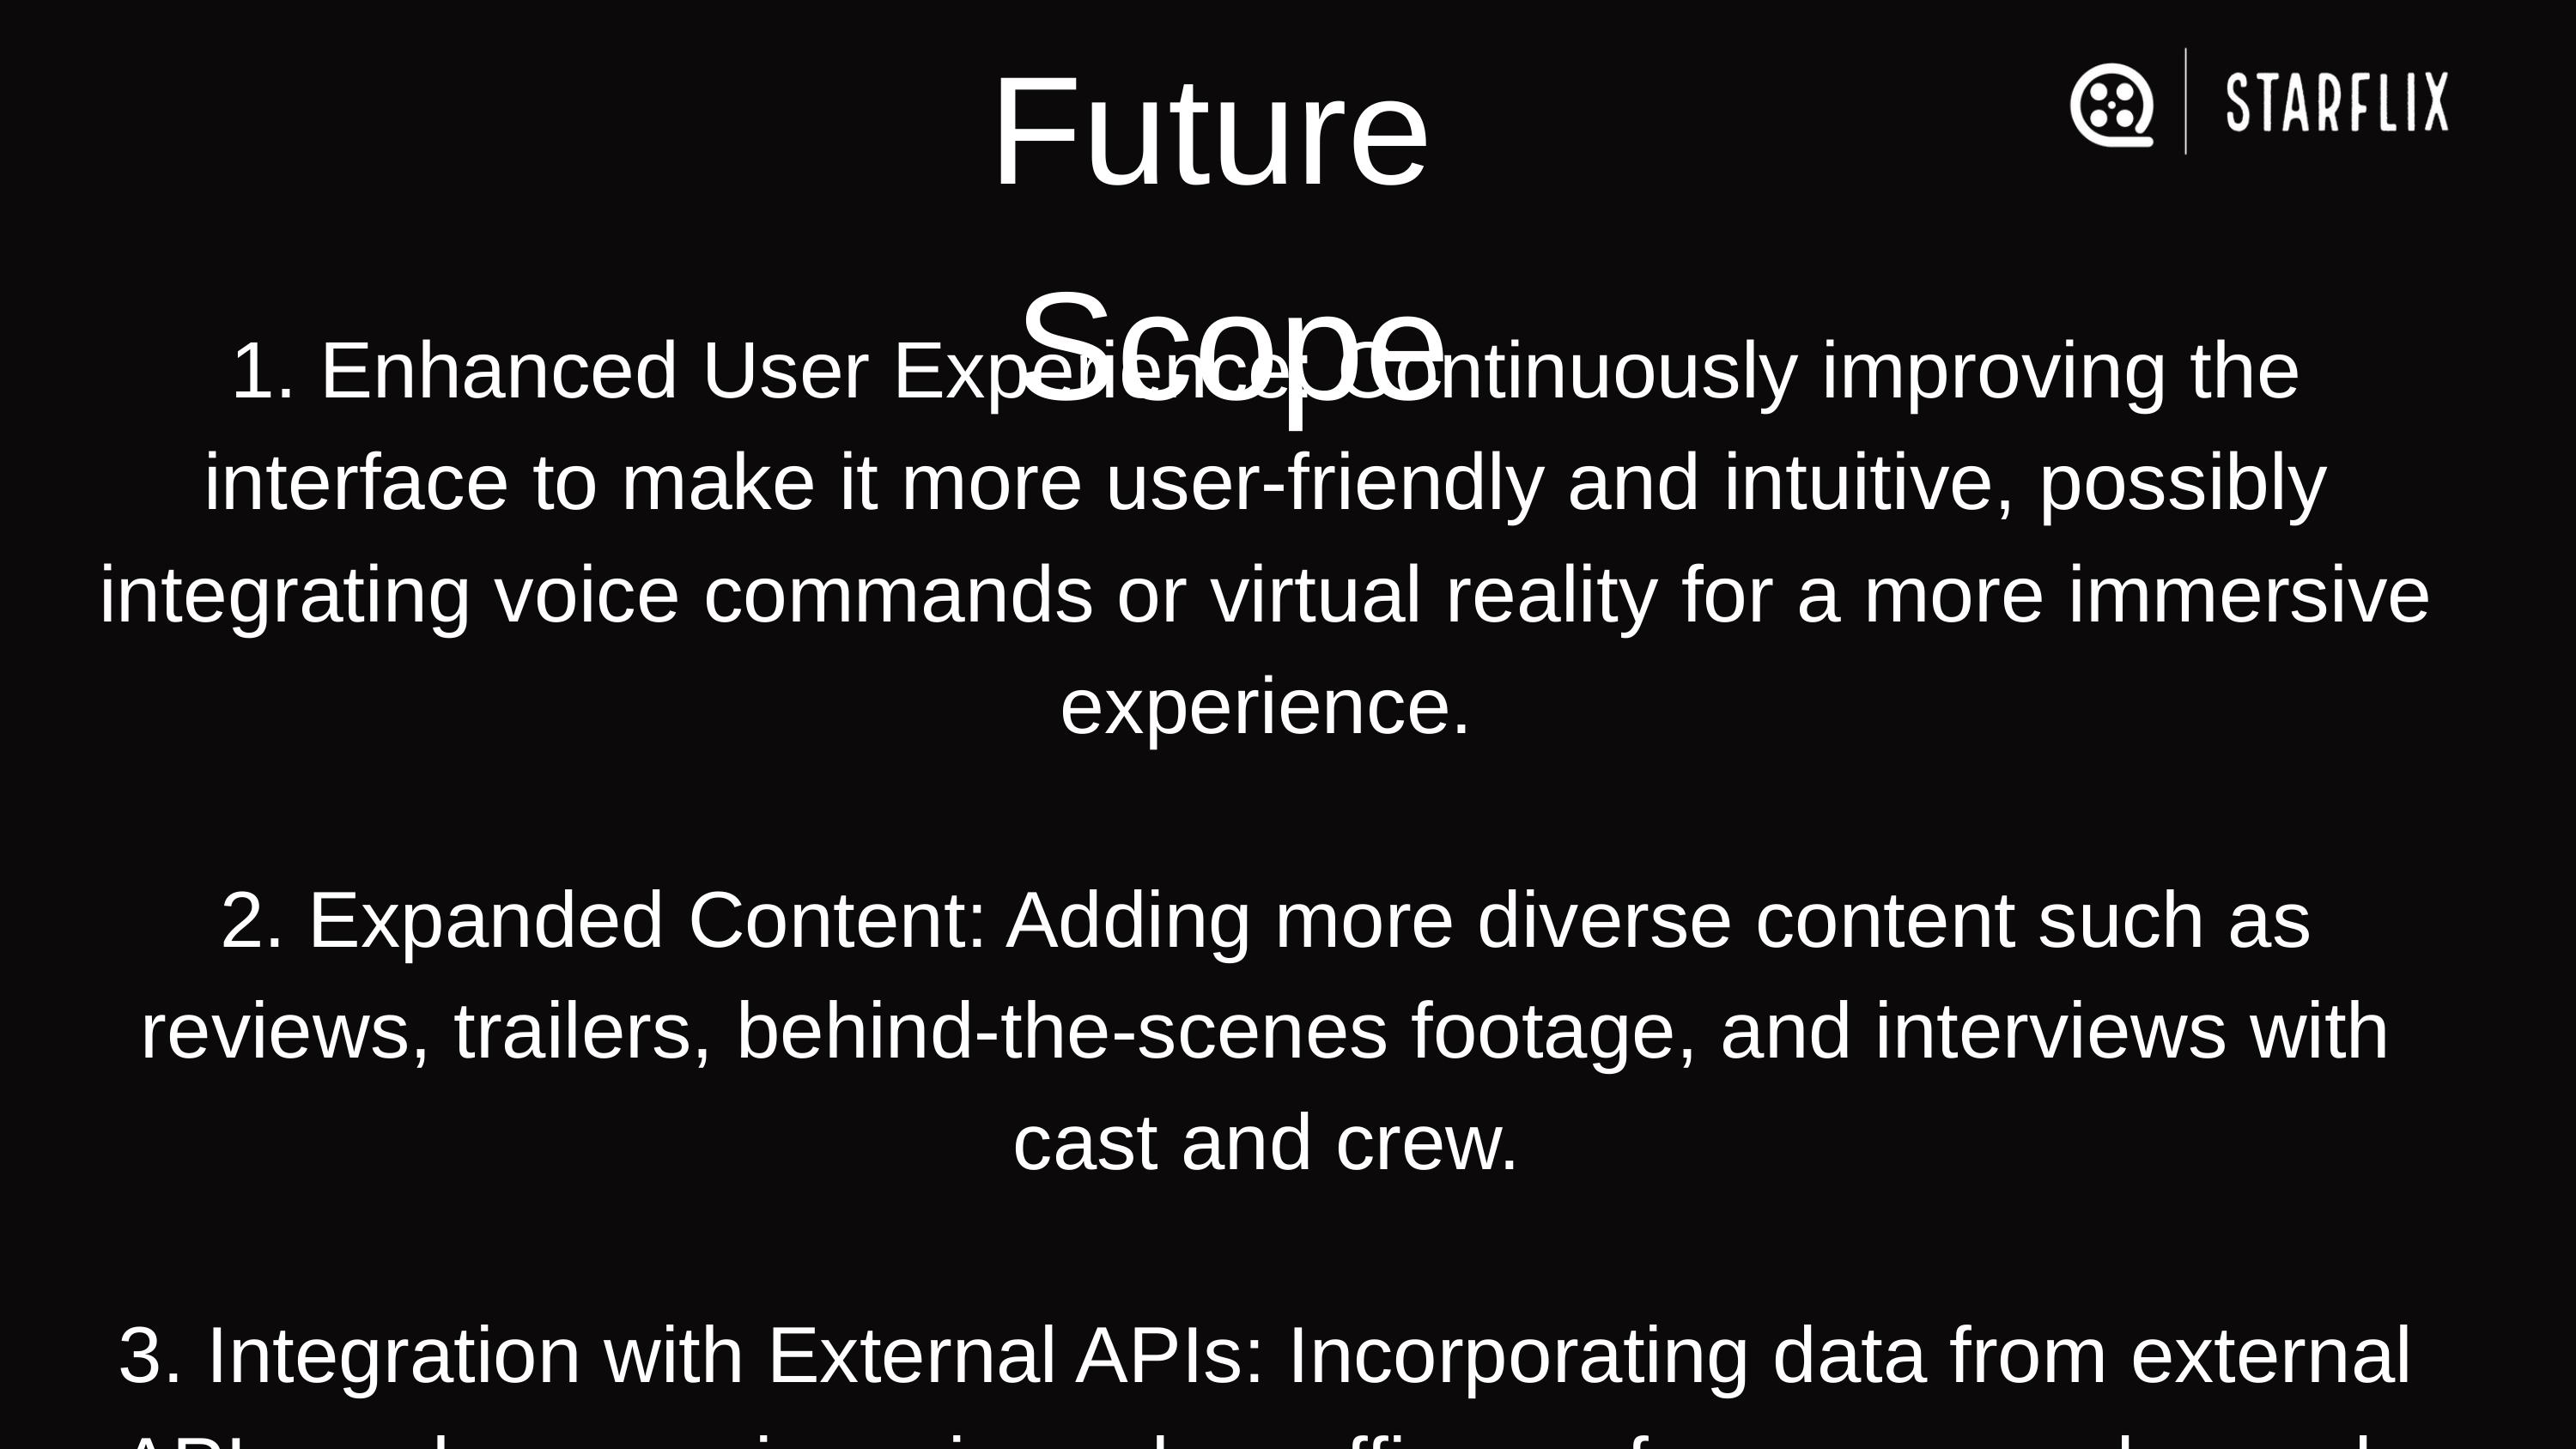

Future  Scope

1. Enhanced User Experience: Continuously improving the interface to make it more user-friendly and intuitive, possibly integrating voice commands or virtual reality for a more immersive experience.

2. Expanded Content: Adding more diverse content such as reviews, trailers, behind-the-scenes footage, and interviews with cast and crew.

3. Integration with External APIs: Incorporating data from external APIs such as movie reviews, box office performance, and awards data to enrich the database and provide more comprehensive information to users.